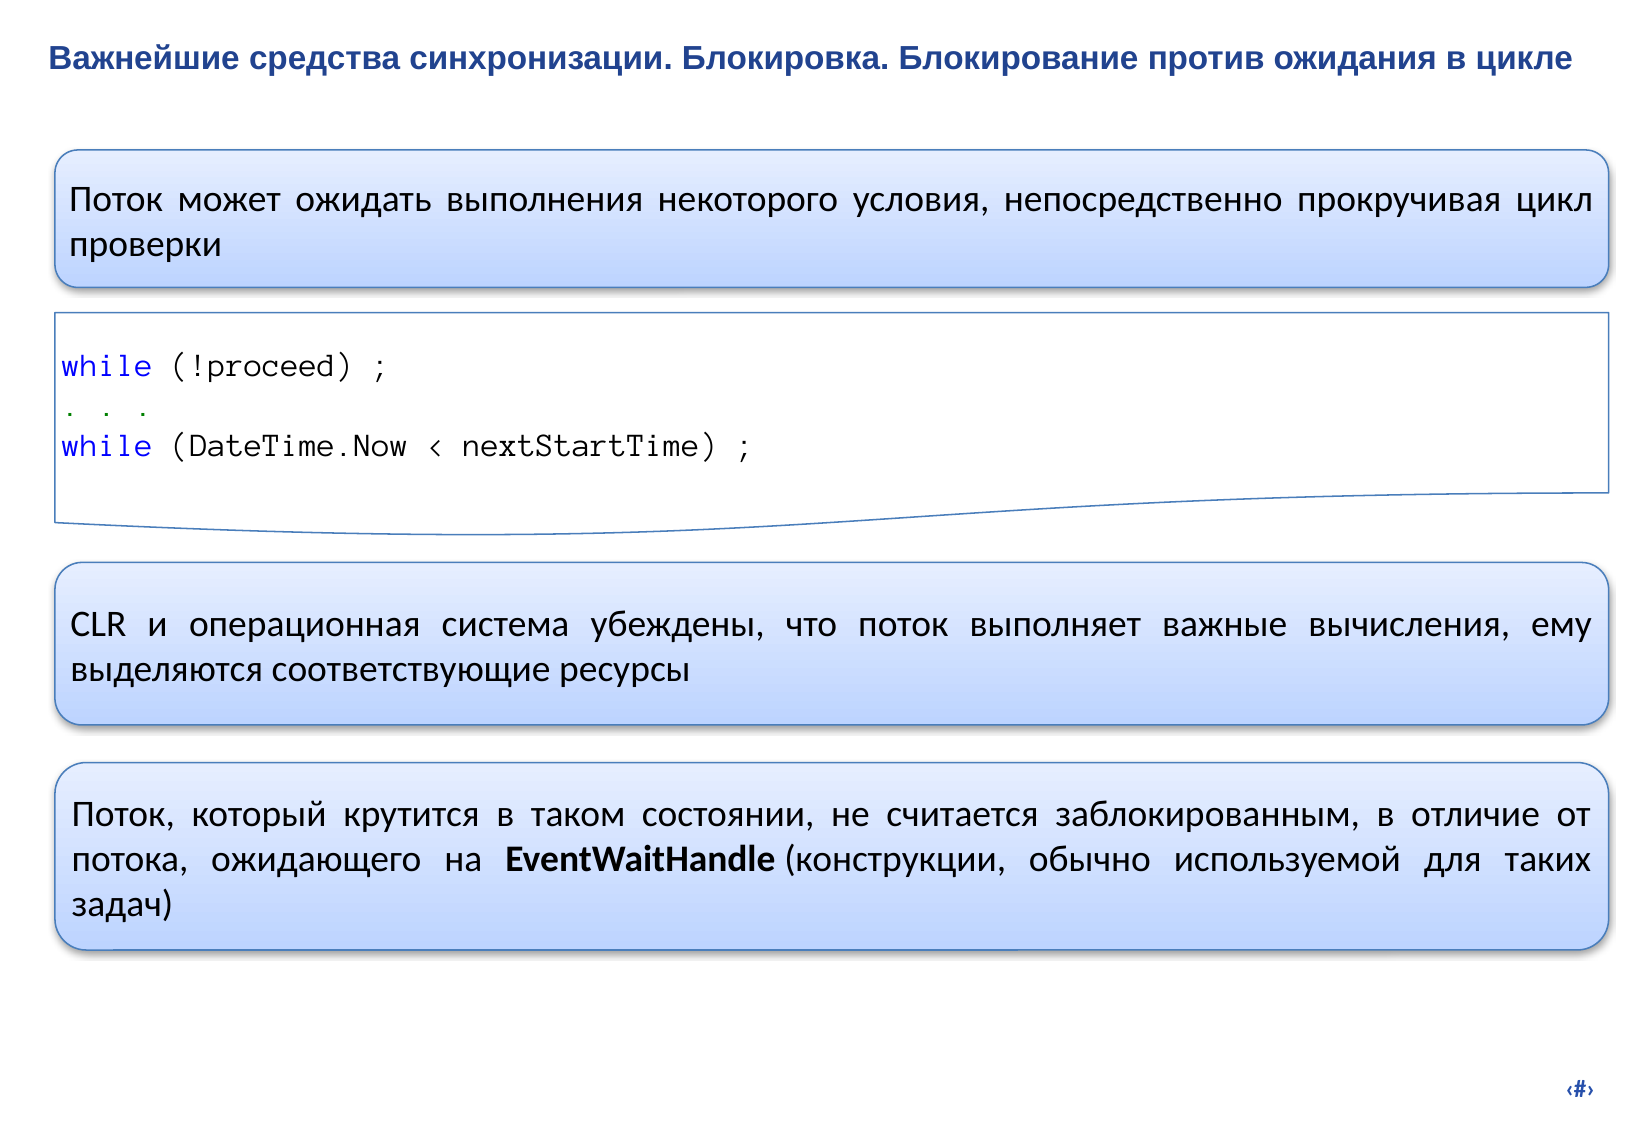

# Важнейшие средства синхронизации. Блокировка. Блокирование против ожидания в цикле

Поток может ожидать выполнения некоторого условия, непосредственно прокручивая цикл проверки

while (!proceed) ;
. . .
while (DateTime.Now < nextStartTime) ;

CLR и операционная система убеждены, что поток выполняет важные вычисления, ему выделяются соответствующие ресурсы

Поток, который крутится в таком состоянии, не считается заблокированным, в отличие от потока, ожидающего на EventWaitHandle (конструкции, обычно используемой для таких задач)